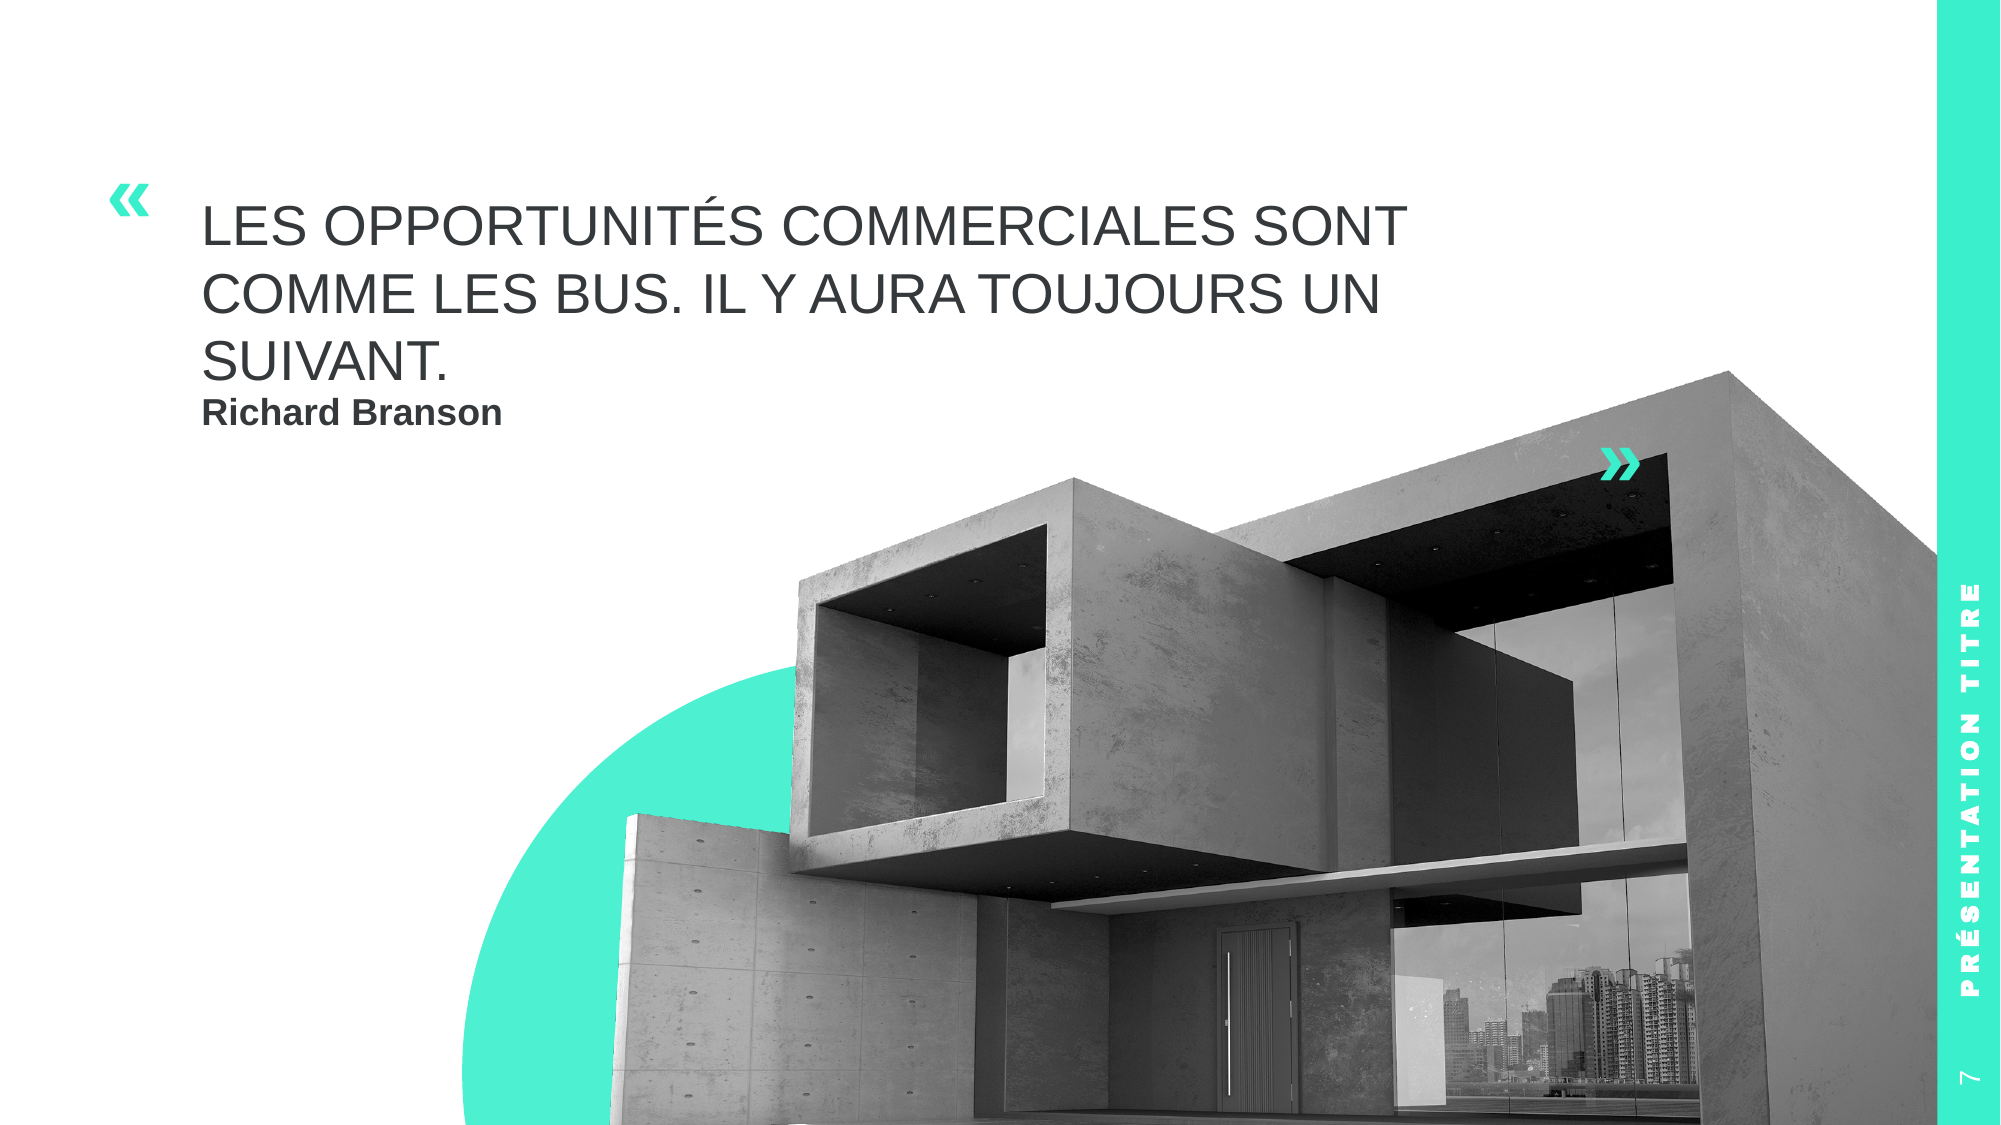

«

# LES OPPORTUNITÉS COMMERCIALES SONT COMME LES BUS. IL Y AURA TOUJOURS UN SUIVANT.

»
Richard Branson
PRÉSENTATION TITRE
7